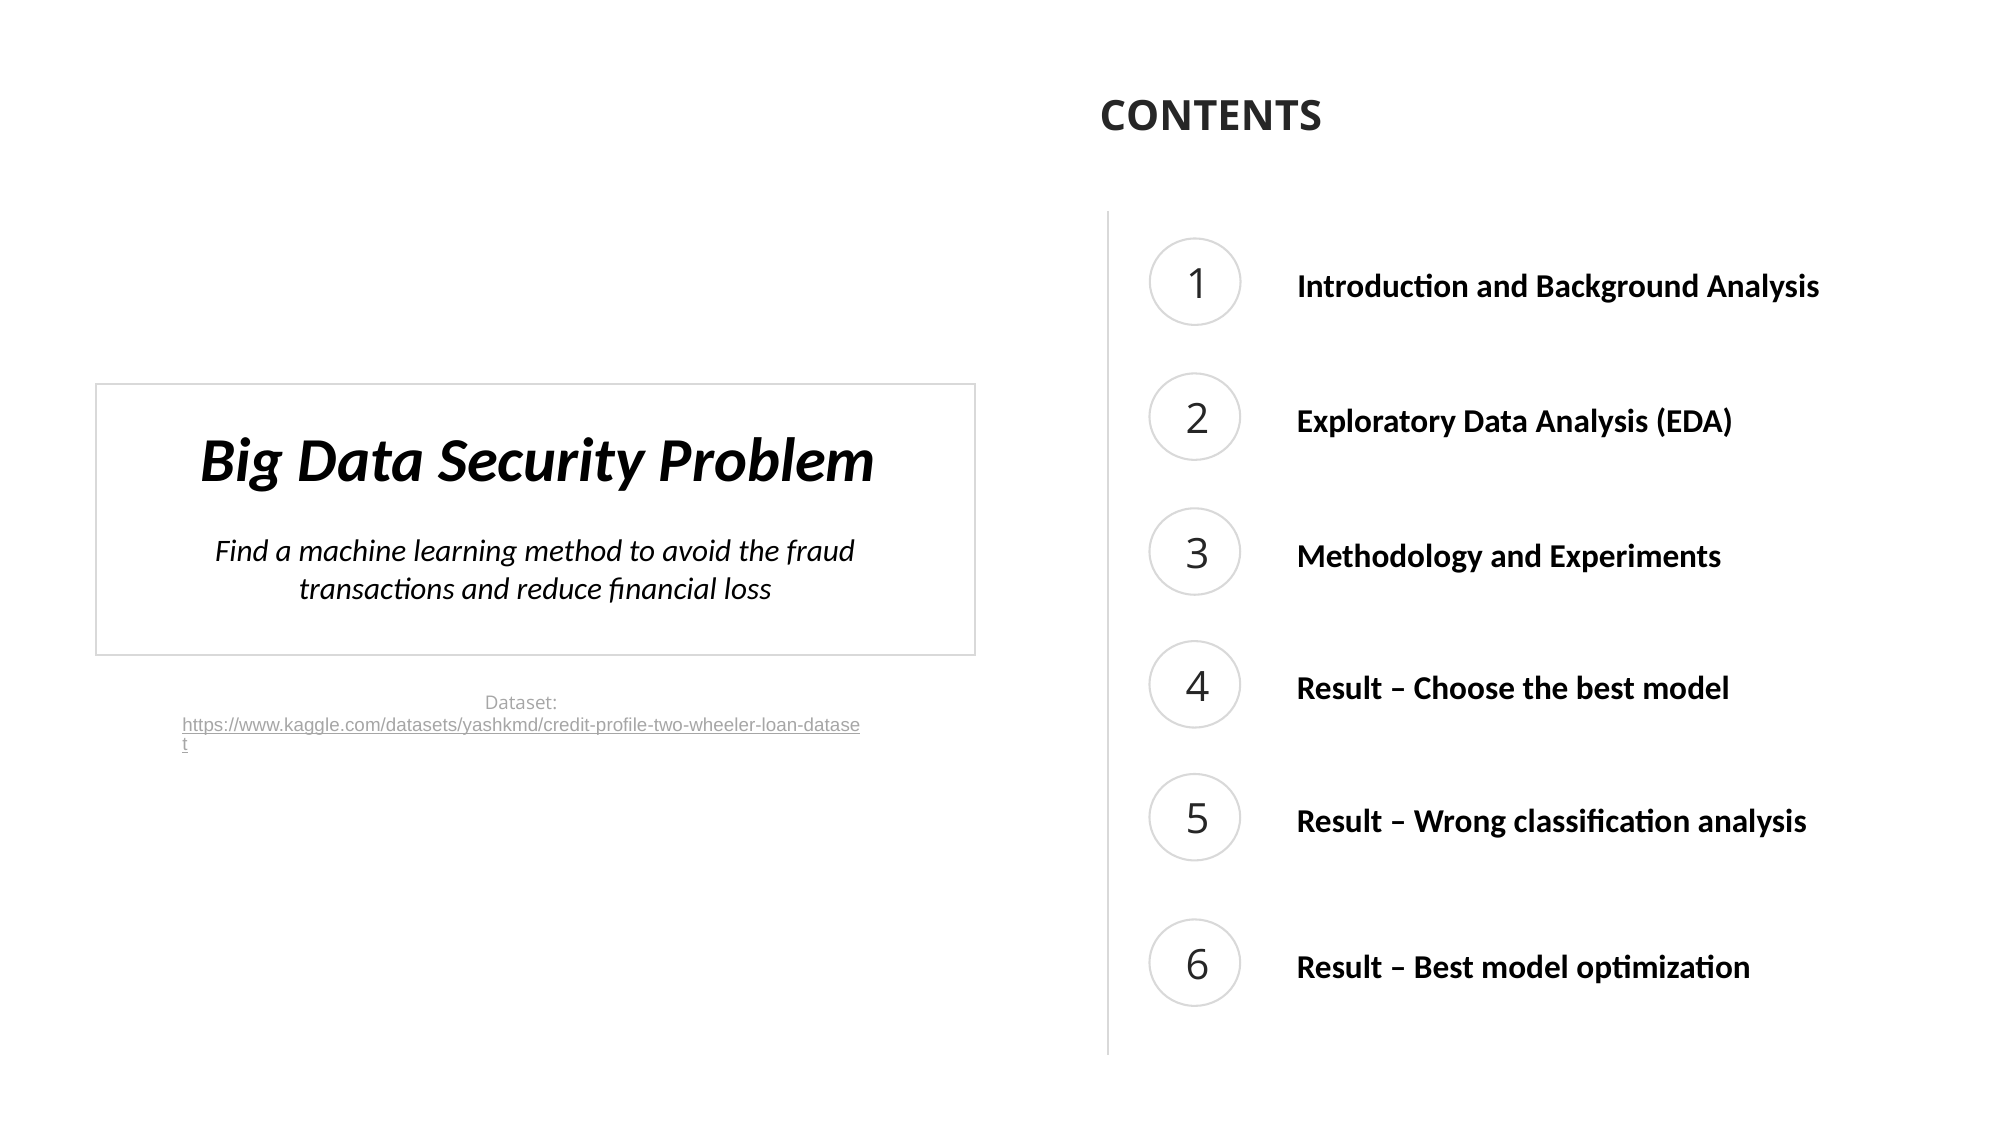

CONTENTS

1
Introduction and Background Analysis

2

Exploratory Data Analysis (EDA)
Big Data Security Problem

3
Find a machine learning method to avoid the fraud transactions and reduce financial loss
Methodology and Experiments

4
Result – Choose the best model
Dataset: https://www.kaggle.com/datasets/yashkmd/credit-profile-two-wheeler-loan-dataset

5
Result – Wrong classification analysis

6
Result – Best model optimization